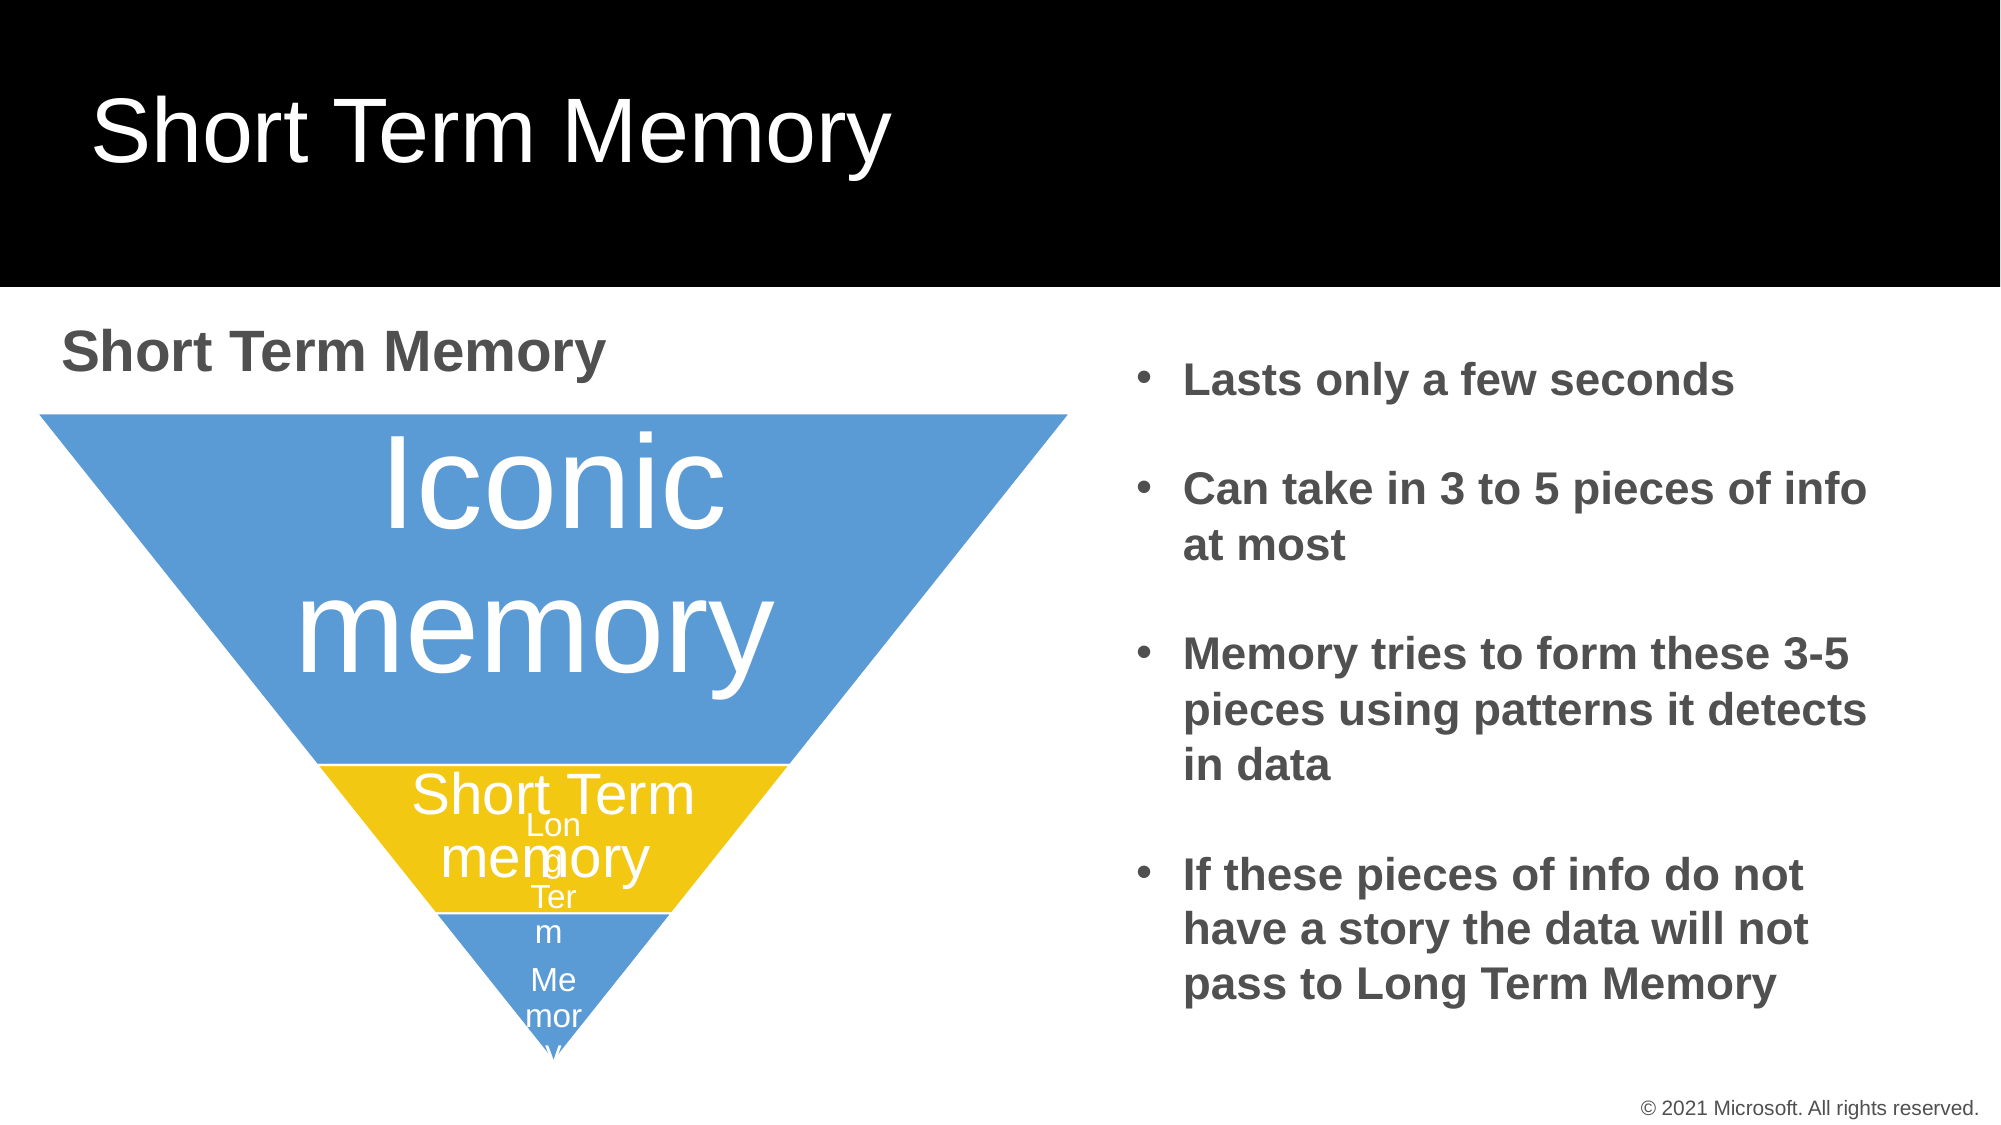

# Short Term Memory

Lasts only a few seconds

Can take in 3 to 5 pieces of info at most

Memory tries to form these 3-5 pieces using patterns it detects in data

If these pieces of info do not have a story the data will not pass to Long Term Memory
Short Term Memory
Iconic memory
Short Term memory
Long Term
Memory

© 2021 Microsoft. All rights reserved.